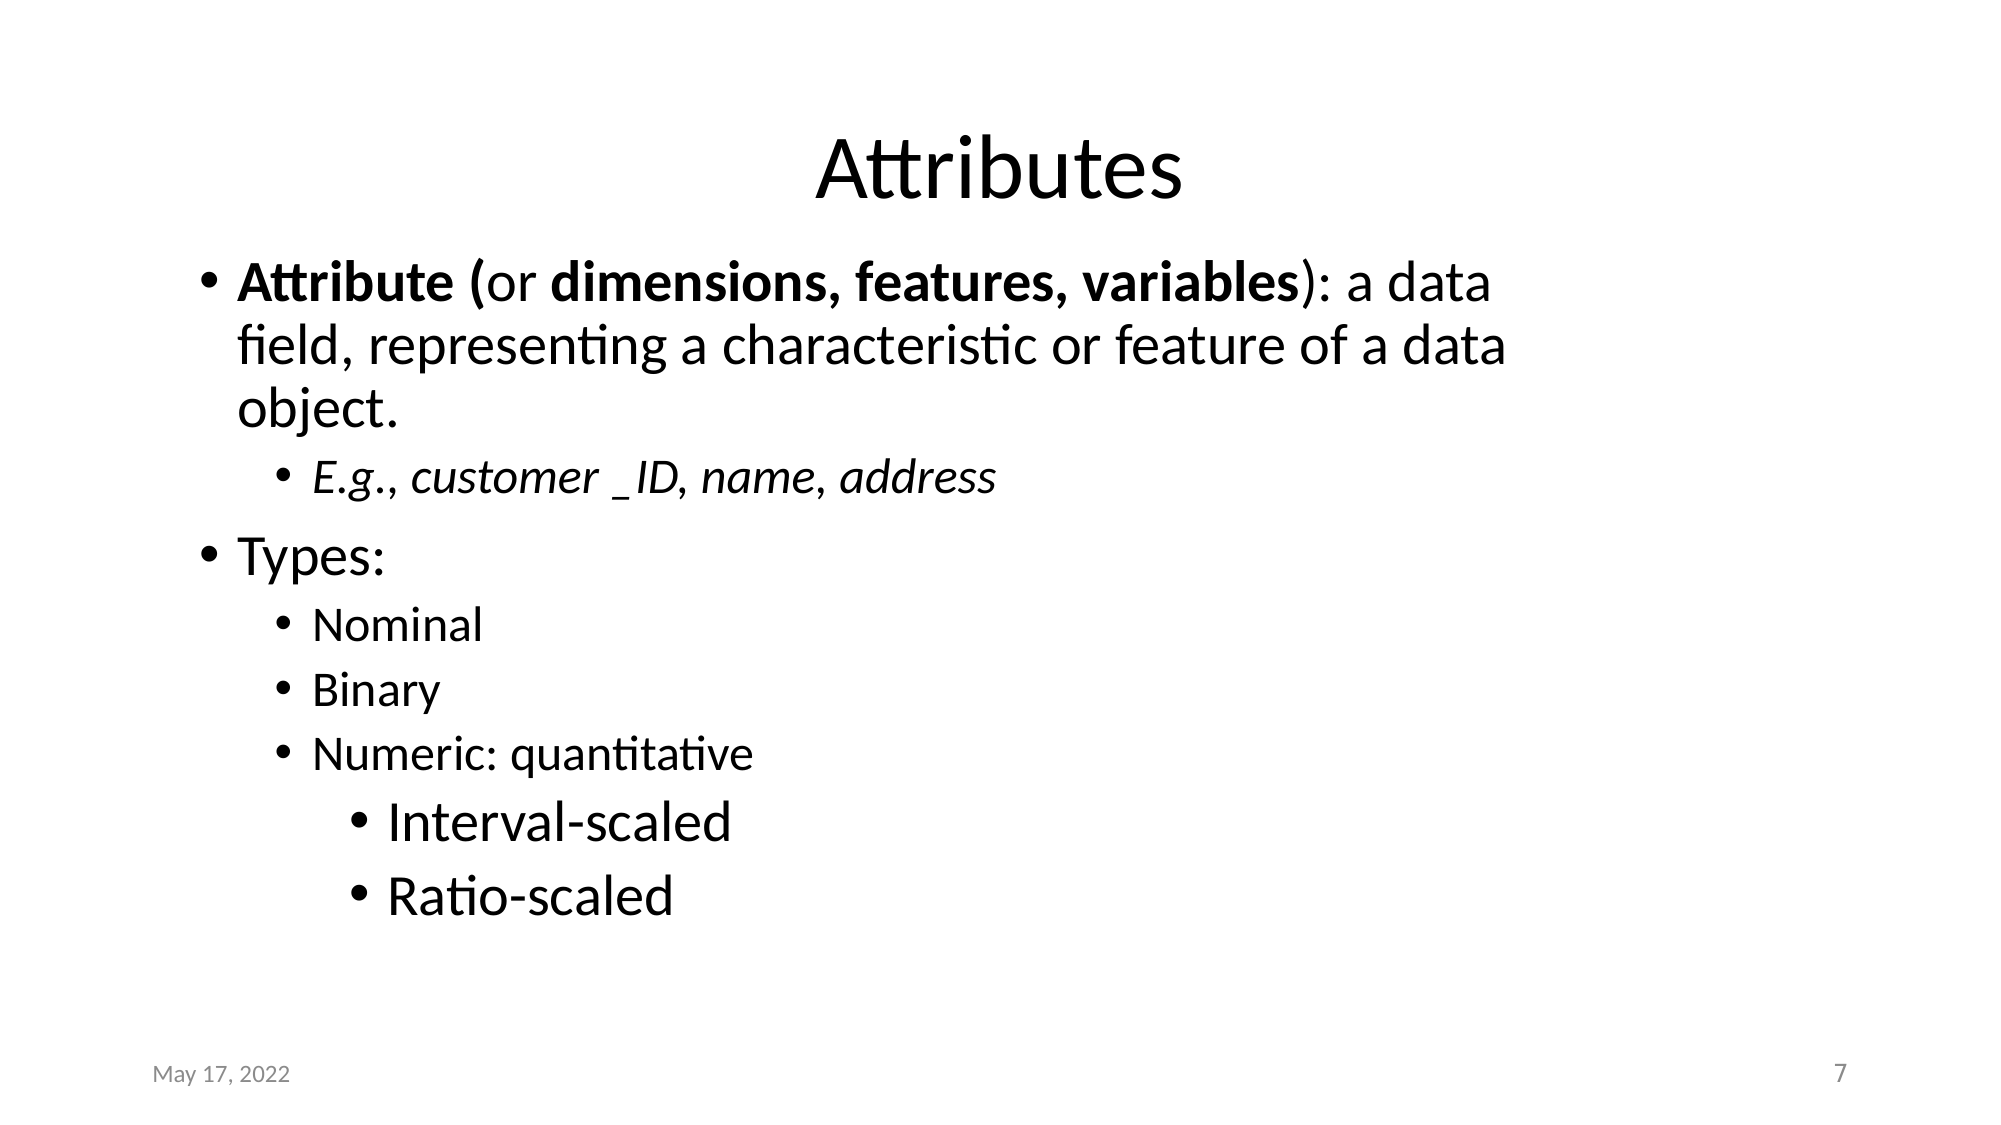

# Attributes
Attribute (or dimensions, features, variables): a data field, representing a characteristic or feature of a data object.
E.g., customer _ID, name, address
Types:
Nominal
Binary
Numeric: quantitative
Interval-scaled
Ratio-scaled
7
May 17, 2022